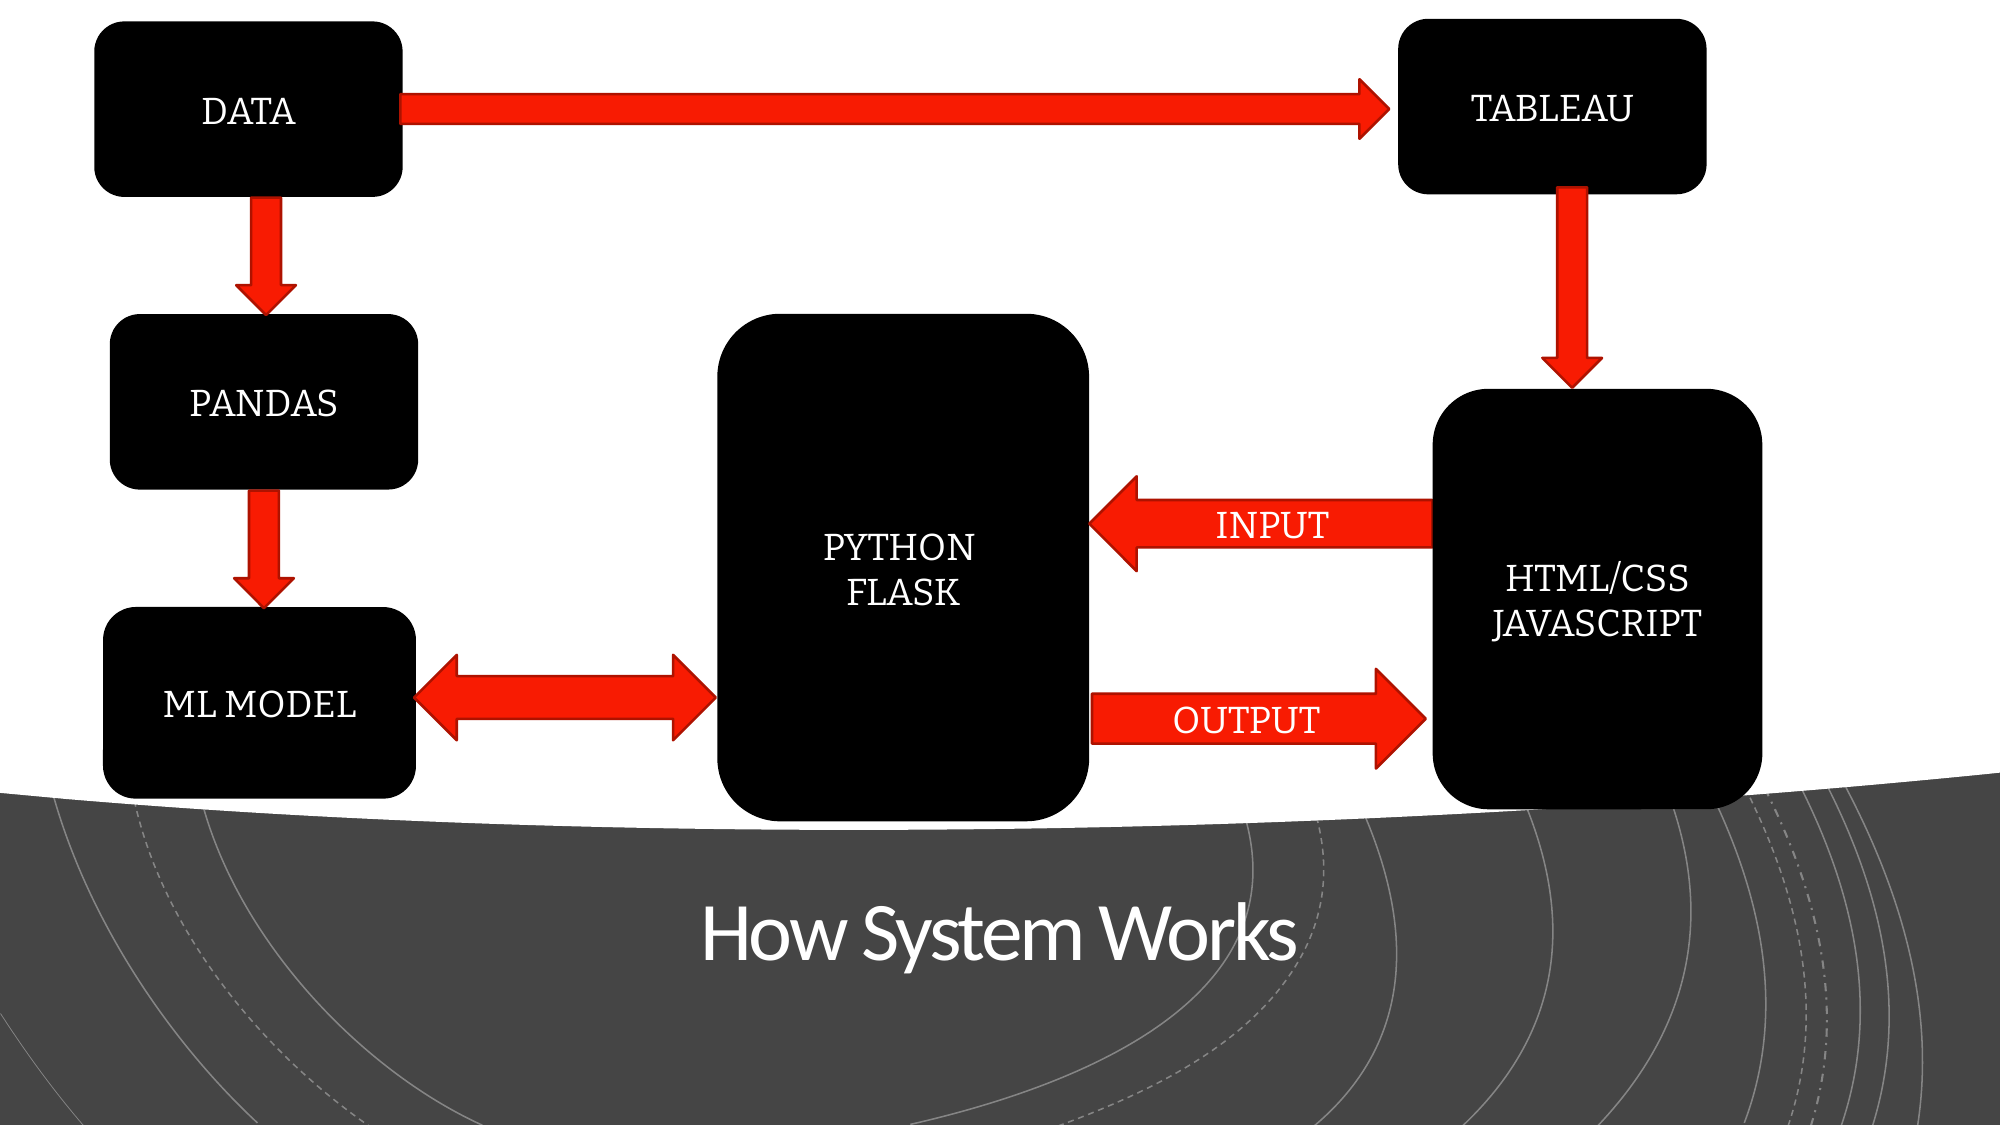

TABLEAU
DATA

PYTHON
FLASK
PANDAS
HTML/CSS
JAVASCRIPT
INPUT

ML MODEL

OUTPUT
# How System Works